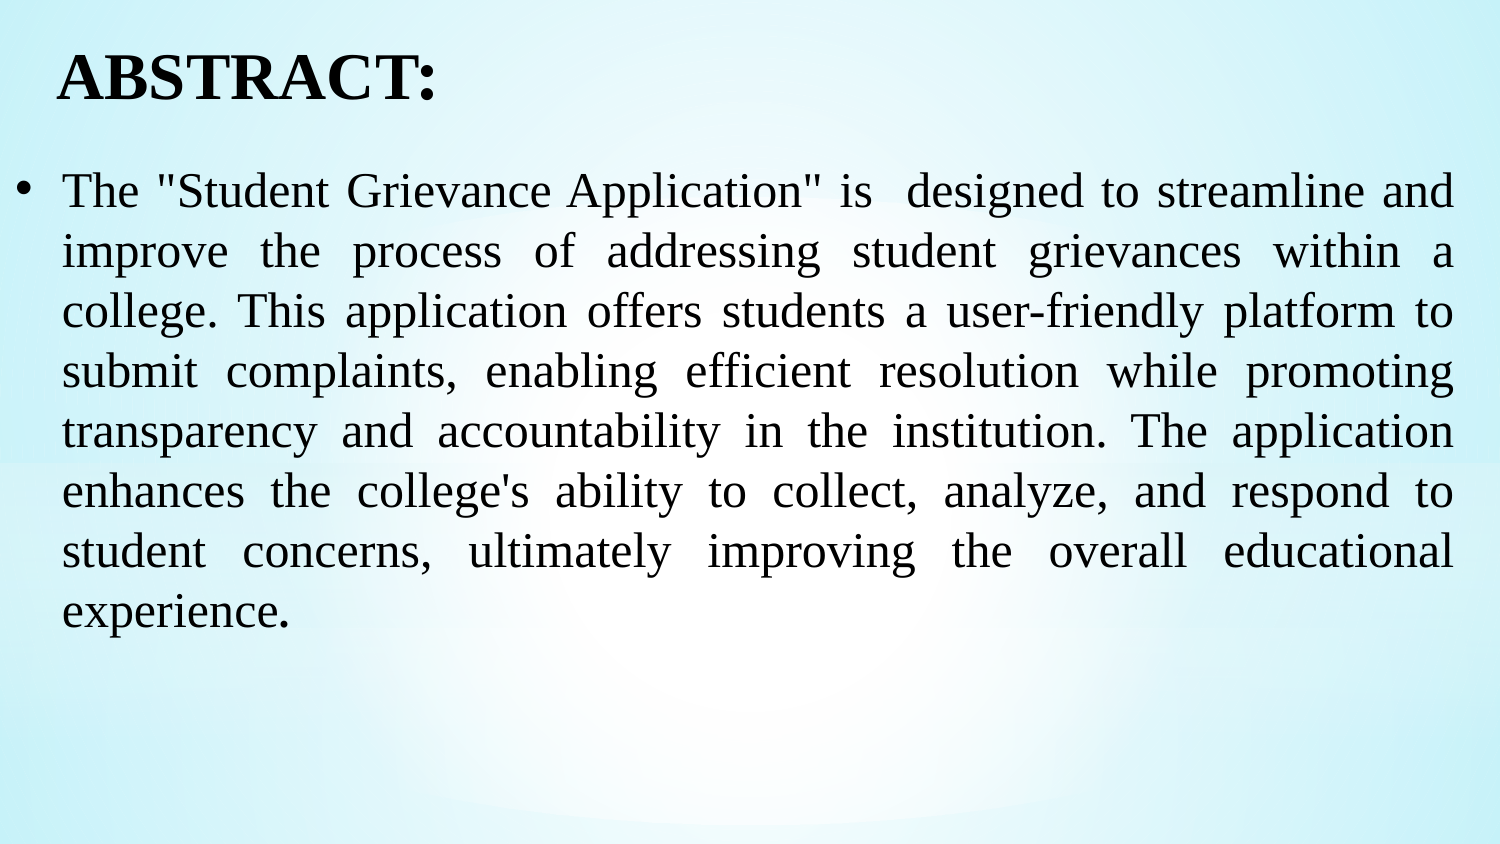

ABSTRACT:
The "Student Grievance Application" is  designed to streamline and improve the process of addressing student grievances within a college. This application offers students a user-friendly platform to submit complaints, enabling efficient resolution while promoting transparency and accountability in the institution. The application enhances the college's ability to collect, analyze, and respond to student concerns, ultimately improving the overall educational experience.